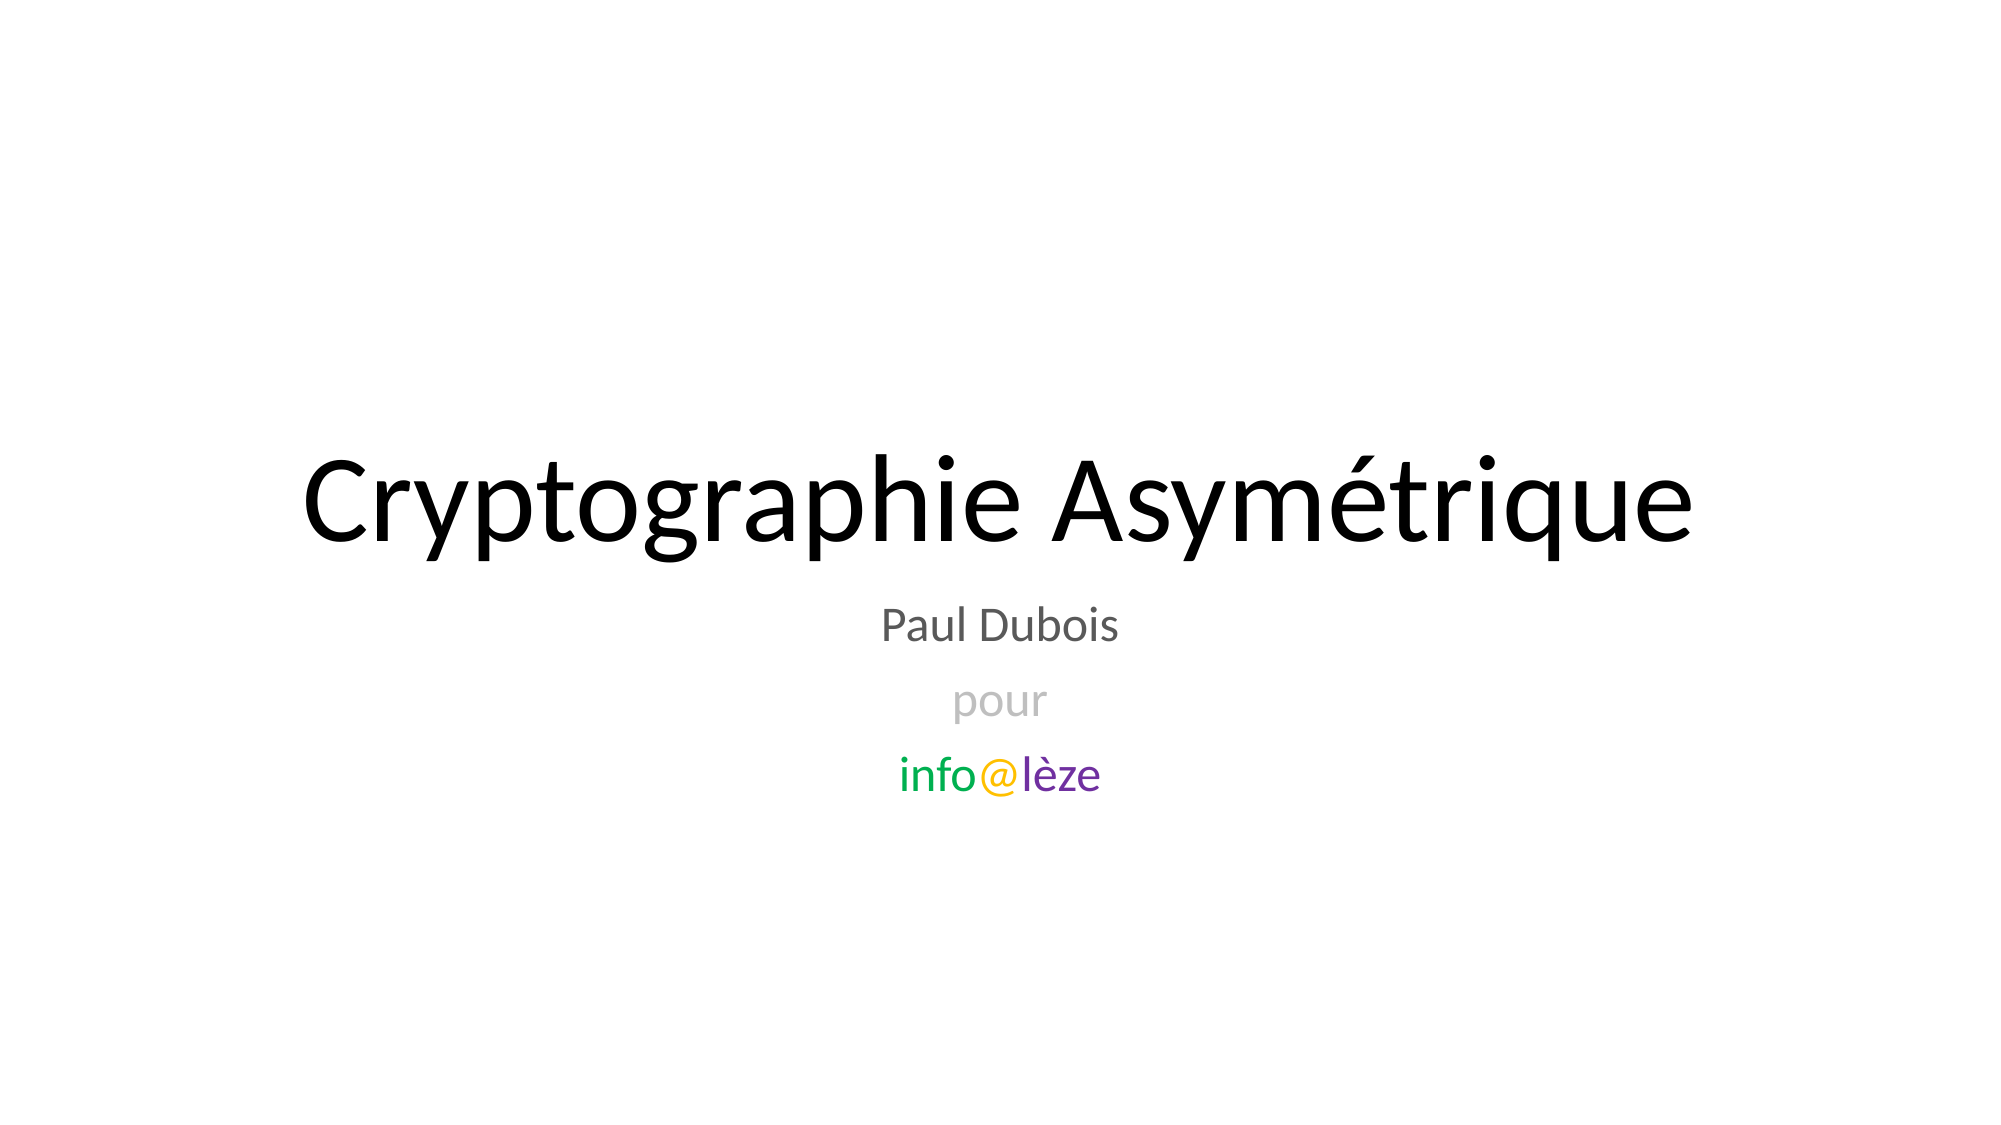

# Cryptographie Asymétrique
Paul Dubois
pour
info@lèze